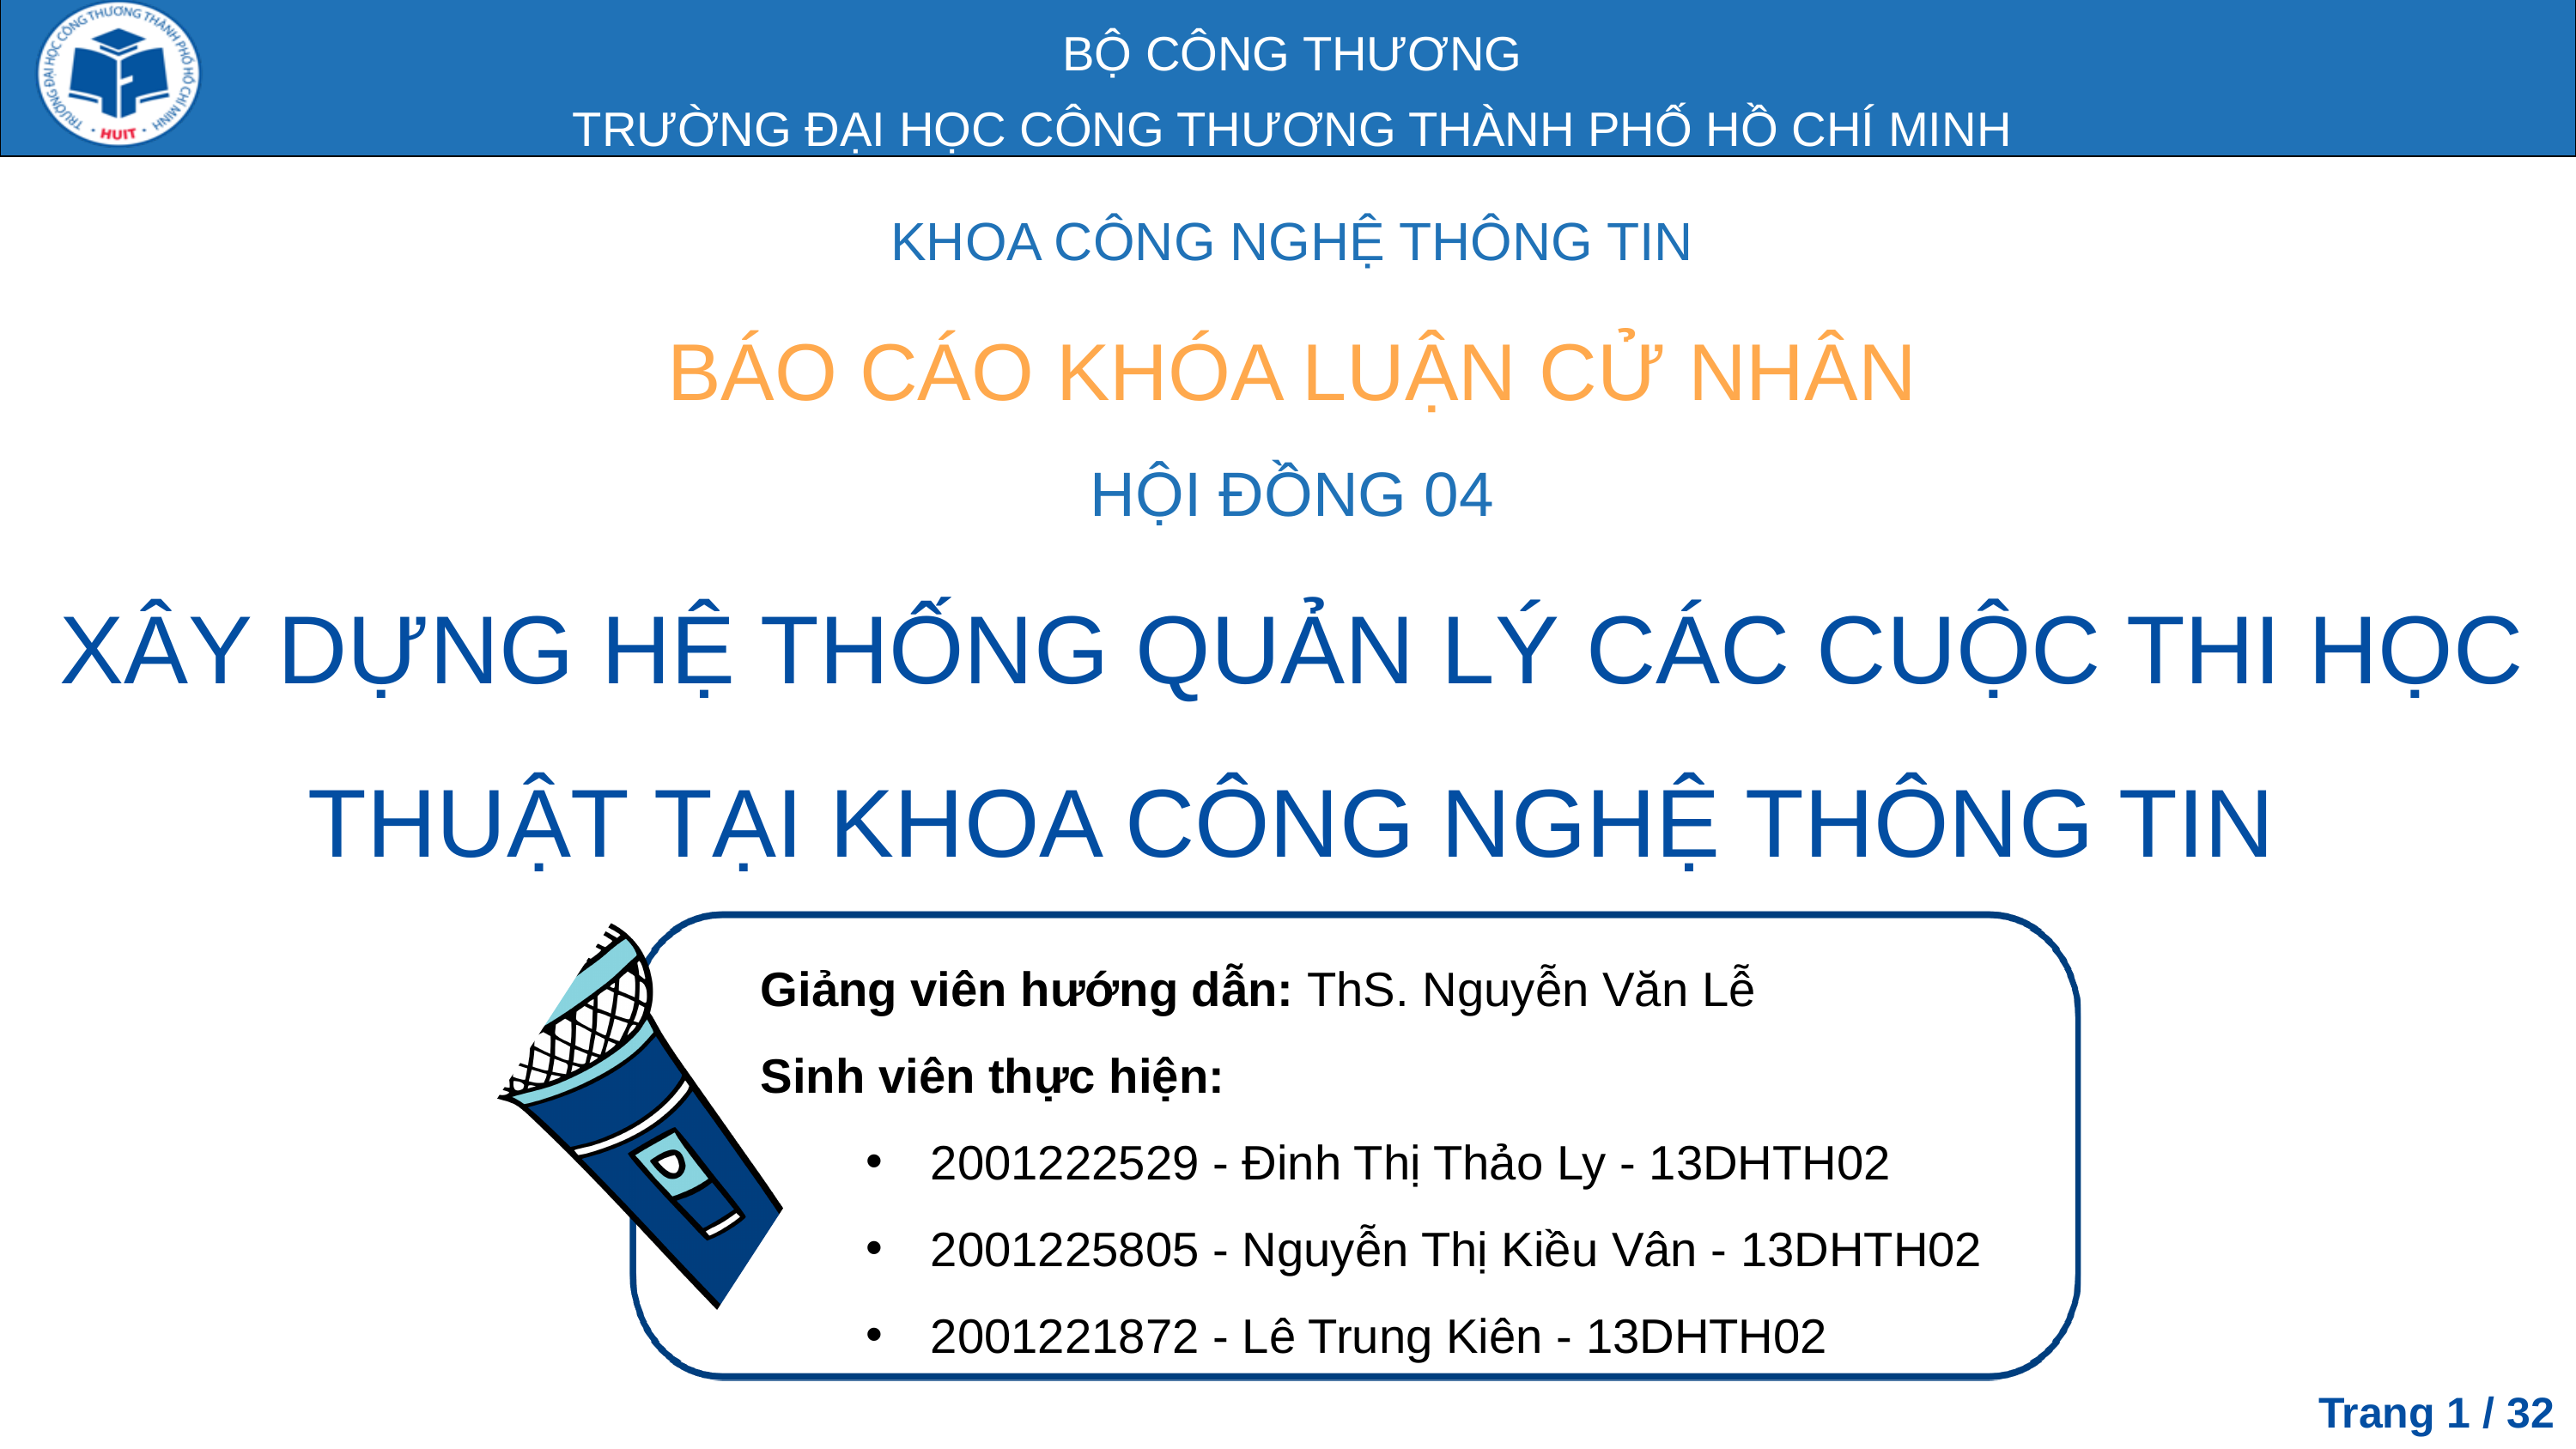

BỘ CÔNG THƯƠNG
TRƯỜNG ĐẠI HỌC CÔNG THƯƠNG THÀNH PHỐ HỒ CHÍ MINH
KHOA CÔNG NGHỆ THÔNG TIN
BÁO CÁO KHÓA LUẬN CỬ NHÂN
HỘI ĐỒNG 04
XÂY DỰNG HỆ THỐNG QUẢN LÝ CÁC CUỘC THI HỌC THUẬT TẠI KHOA CÔNG NGHỆ THÔNG TIN

Giảng viên hướng dẫn: ThS. Nguyễn Văn Lễ
Sinh viên thực hiện:
2001222529 - Đinh Thị Thảo Ly - 13DHTH02
2001225805 - Nguyễn Thị Kiều Vân - 13DHTH02
2001221872 - Lê Trung Kiên - 13DHTH02

Trang 1 / 32